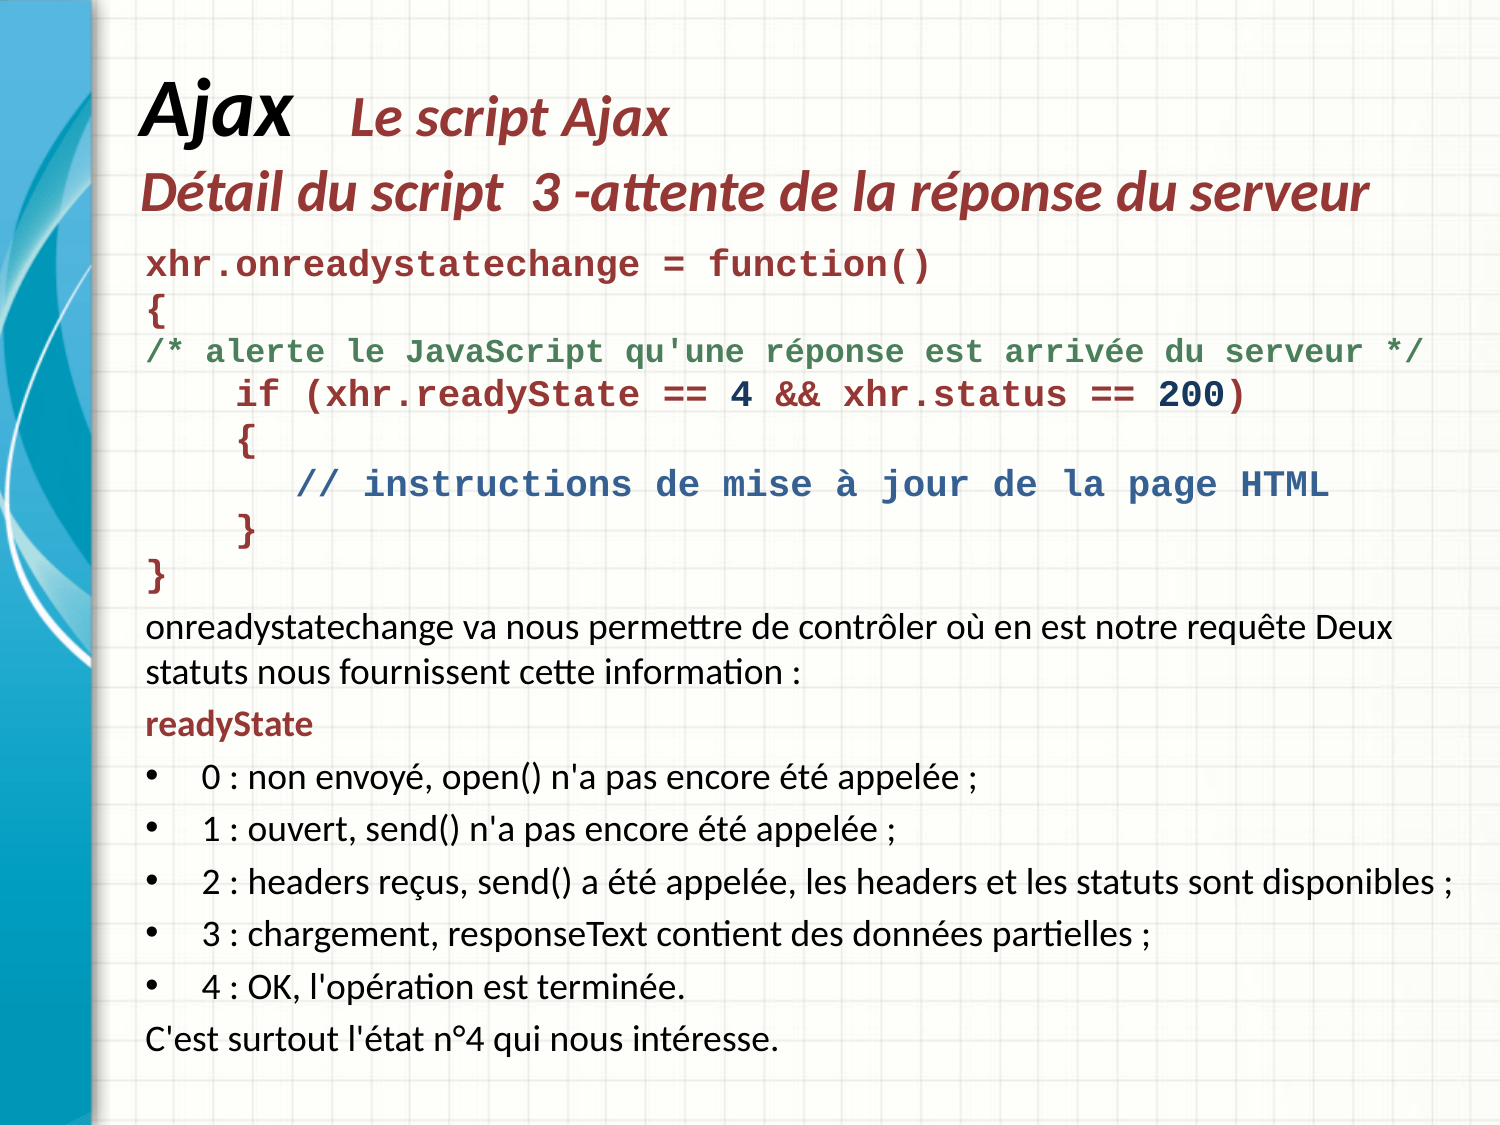

# Ajax   Le script Ajax Détail du script  3 -attente de la réponse du serveur
xhr.onreadystatechange = function()
{
/* alerte le JavaScript qu'une réponse est arrivée du serveur */
    if (xhr.readyState == 4 && xhr.status == 200)
    {
	// instructions de mise à jour de la page HTML
    }
}
onreadystatechange va nous permettre de contrôler où en est notre requête Deux statuts nous fournissent cette information :
readyState
0 : non envoyé, open() n'a pas encore été appelée ;
1 : ouvert, send() n'a pas encore été appelée ;
2 : headers reçus, send() a été appelée, les headers et les statuts sont disponibles ;
3 : chargement, responseText contient des données partielles ;
4 : OK, l'opération est terminée.
C'est surtout l'état n°4 qui nous intéresse.